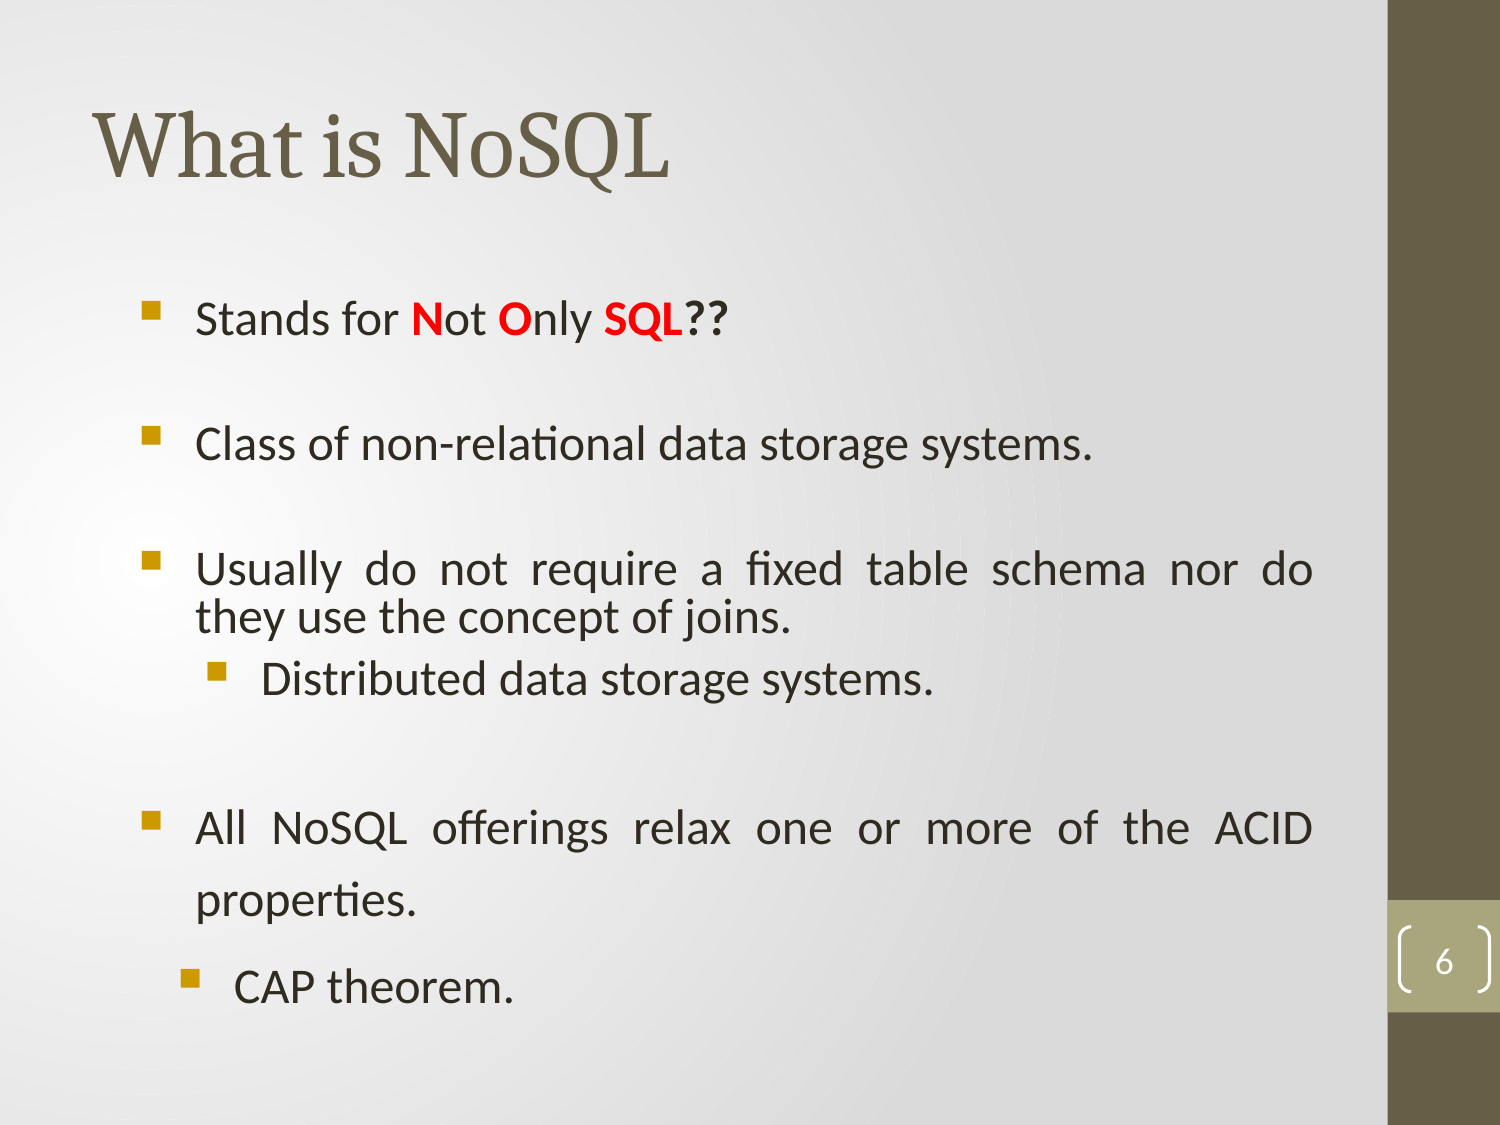

# What is NoSQL
Stands for Not Only SQL??

Class of non-relational data storage systems.

Usually do not require a fixed table schema nor do they use the concept of joins.
Distributed data storage systems.

All NoSQL offerings relax one or more of the ACID properties.
CAP theorem.
6